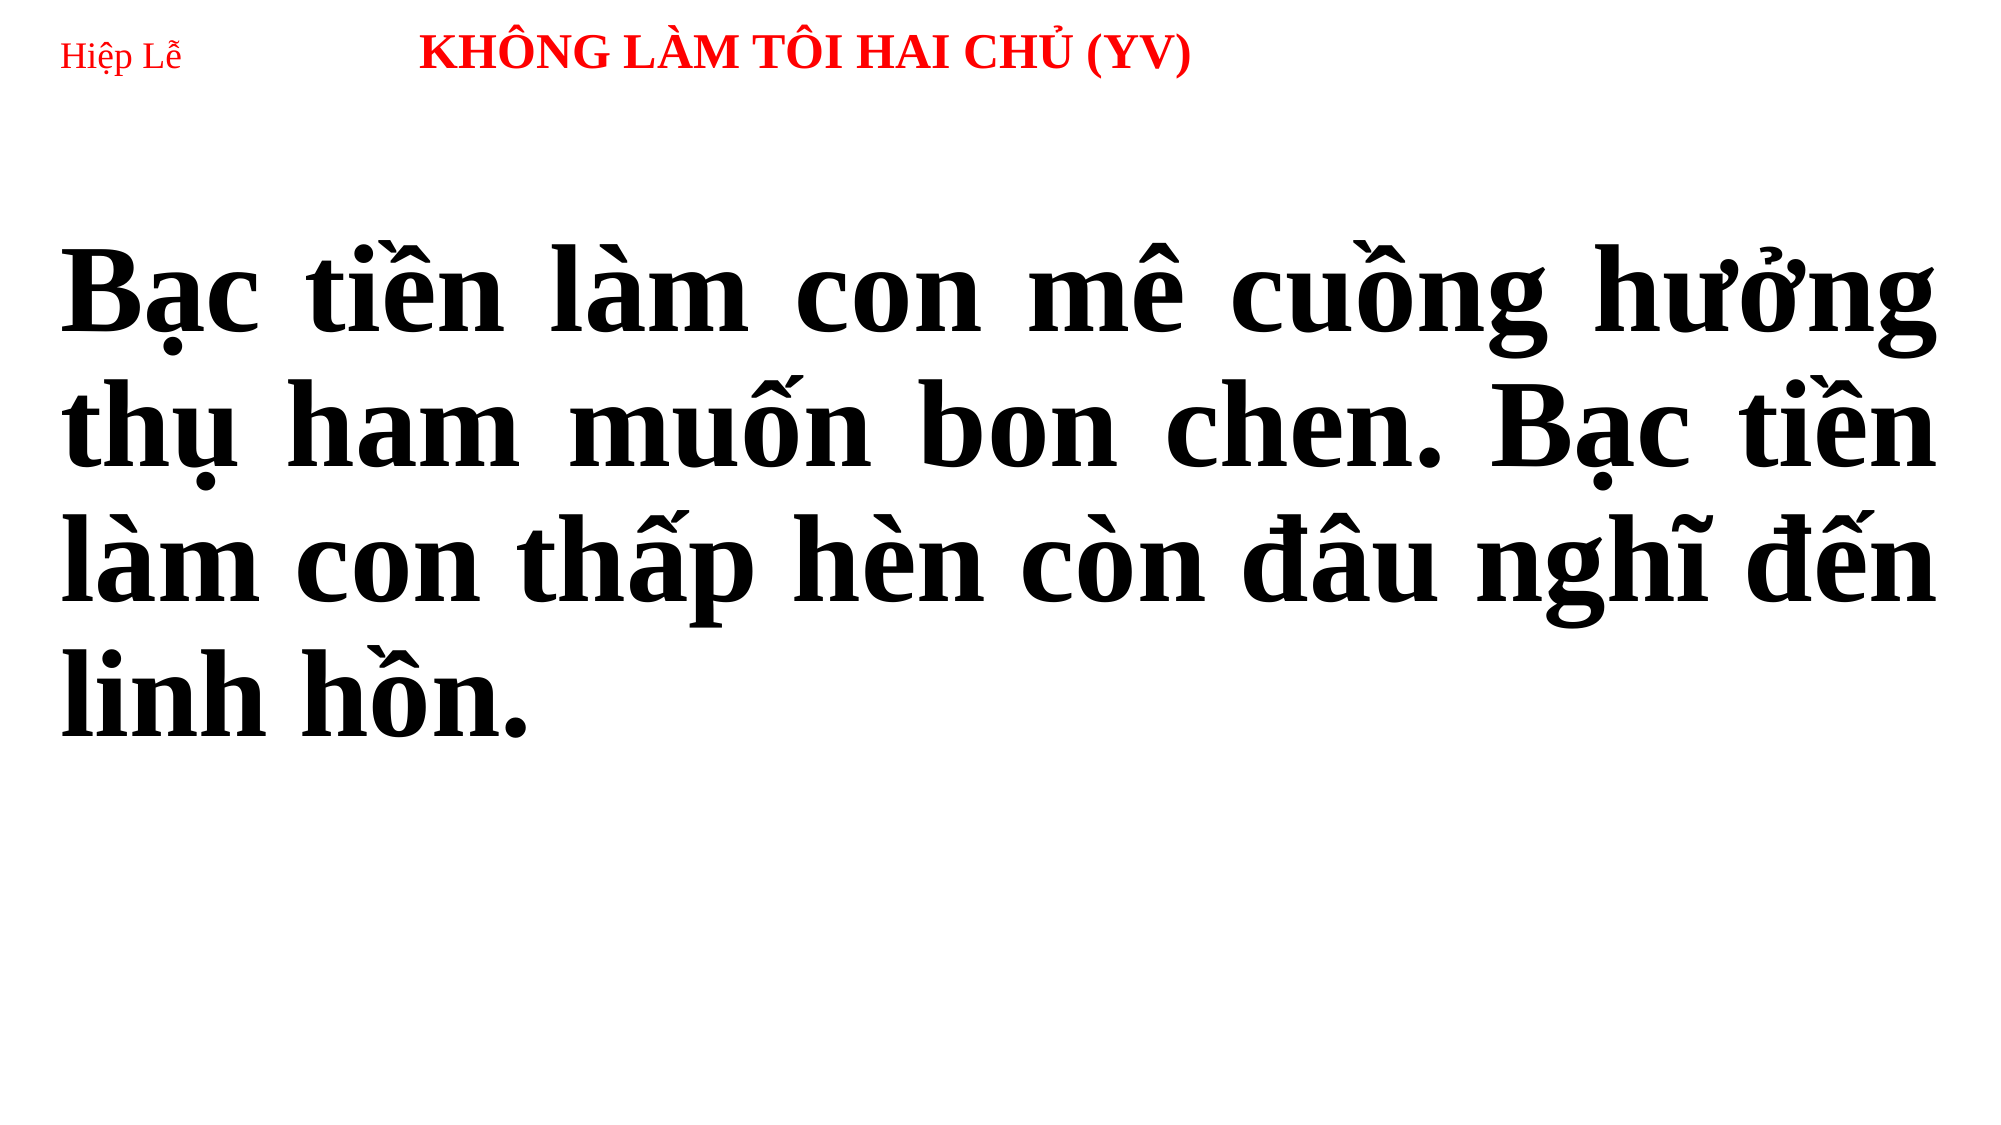

# Hiệp Lễ                         KHÔNG LÀM TÔI HAI CHỦ (YV)
Bạc tiền làm con mê cuồng hưởng thụ ham muốn bon chen. Bạc tiền làm con thấp hèn còn đâu nghĩ đến linh hồn.